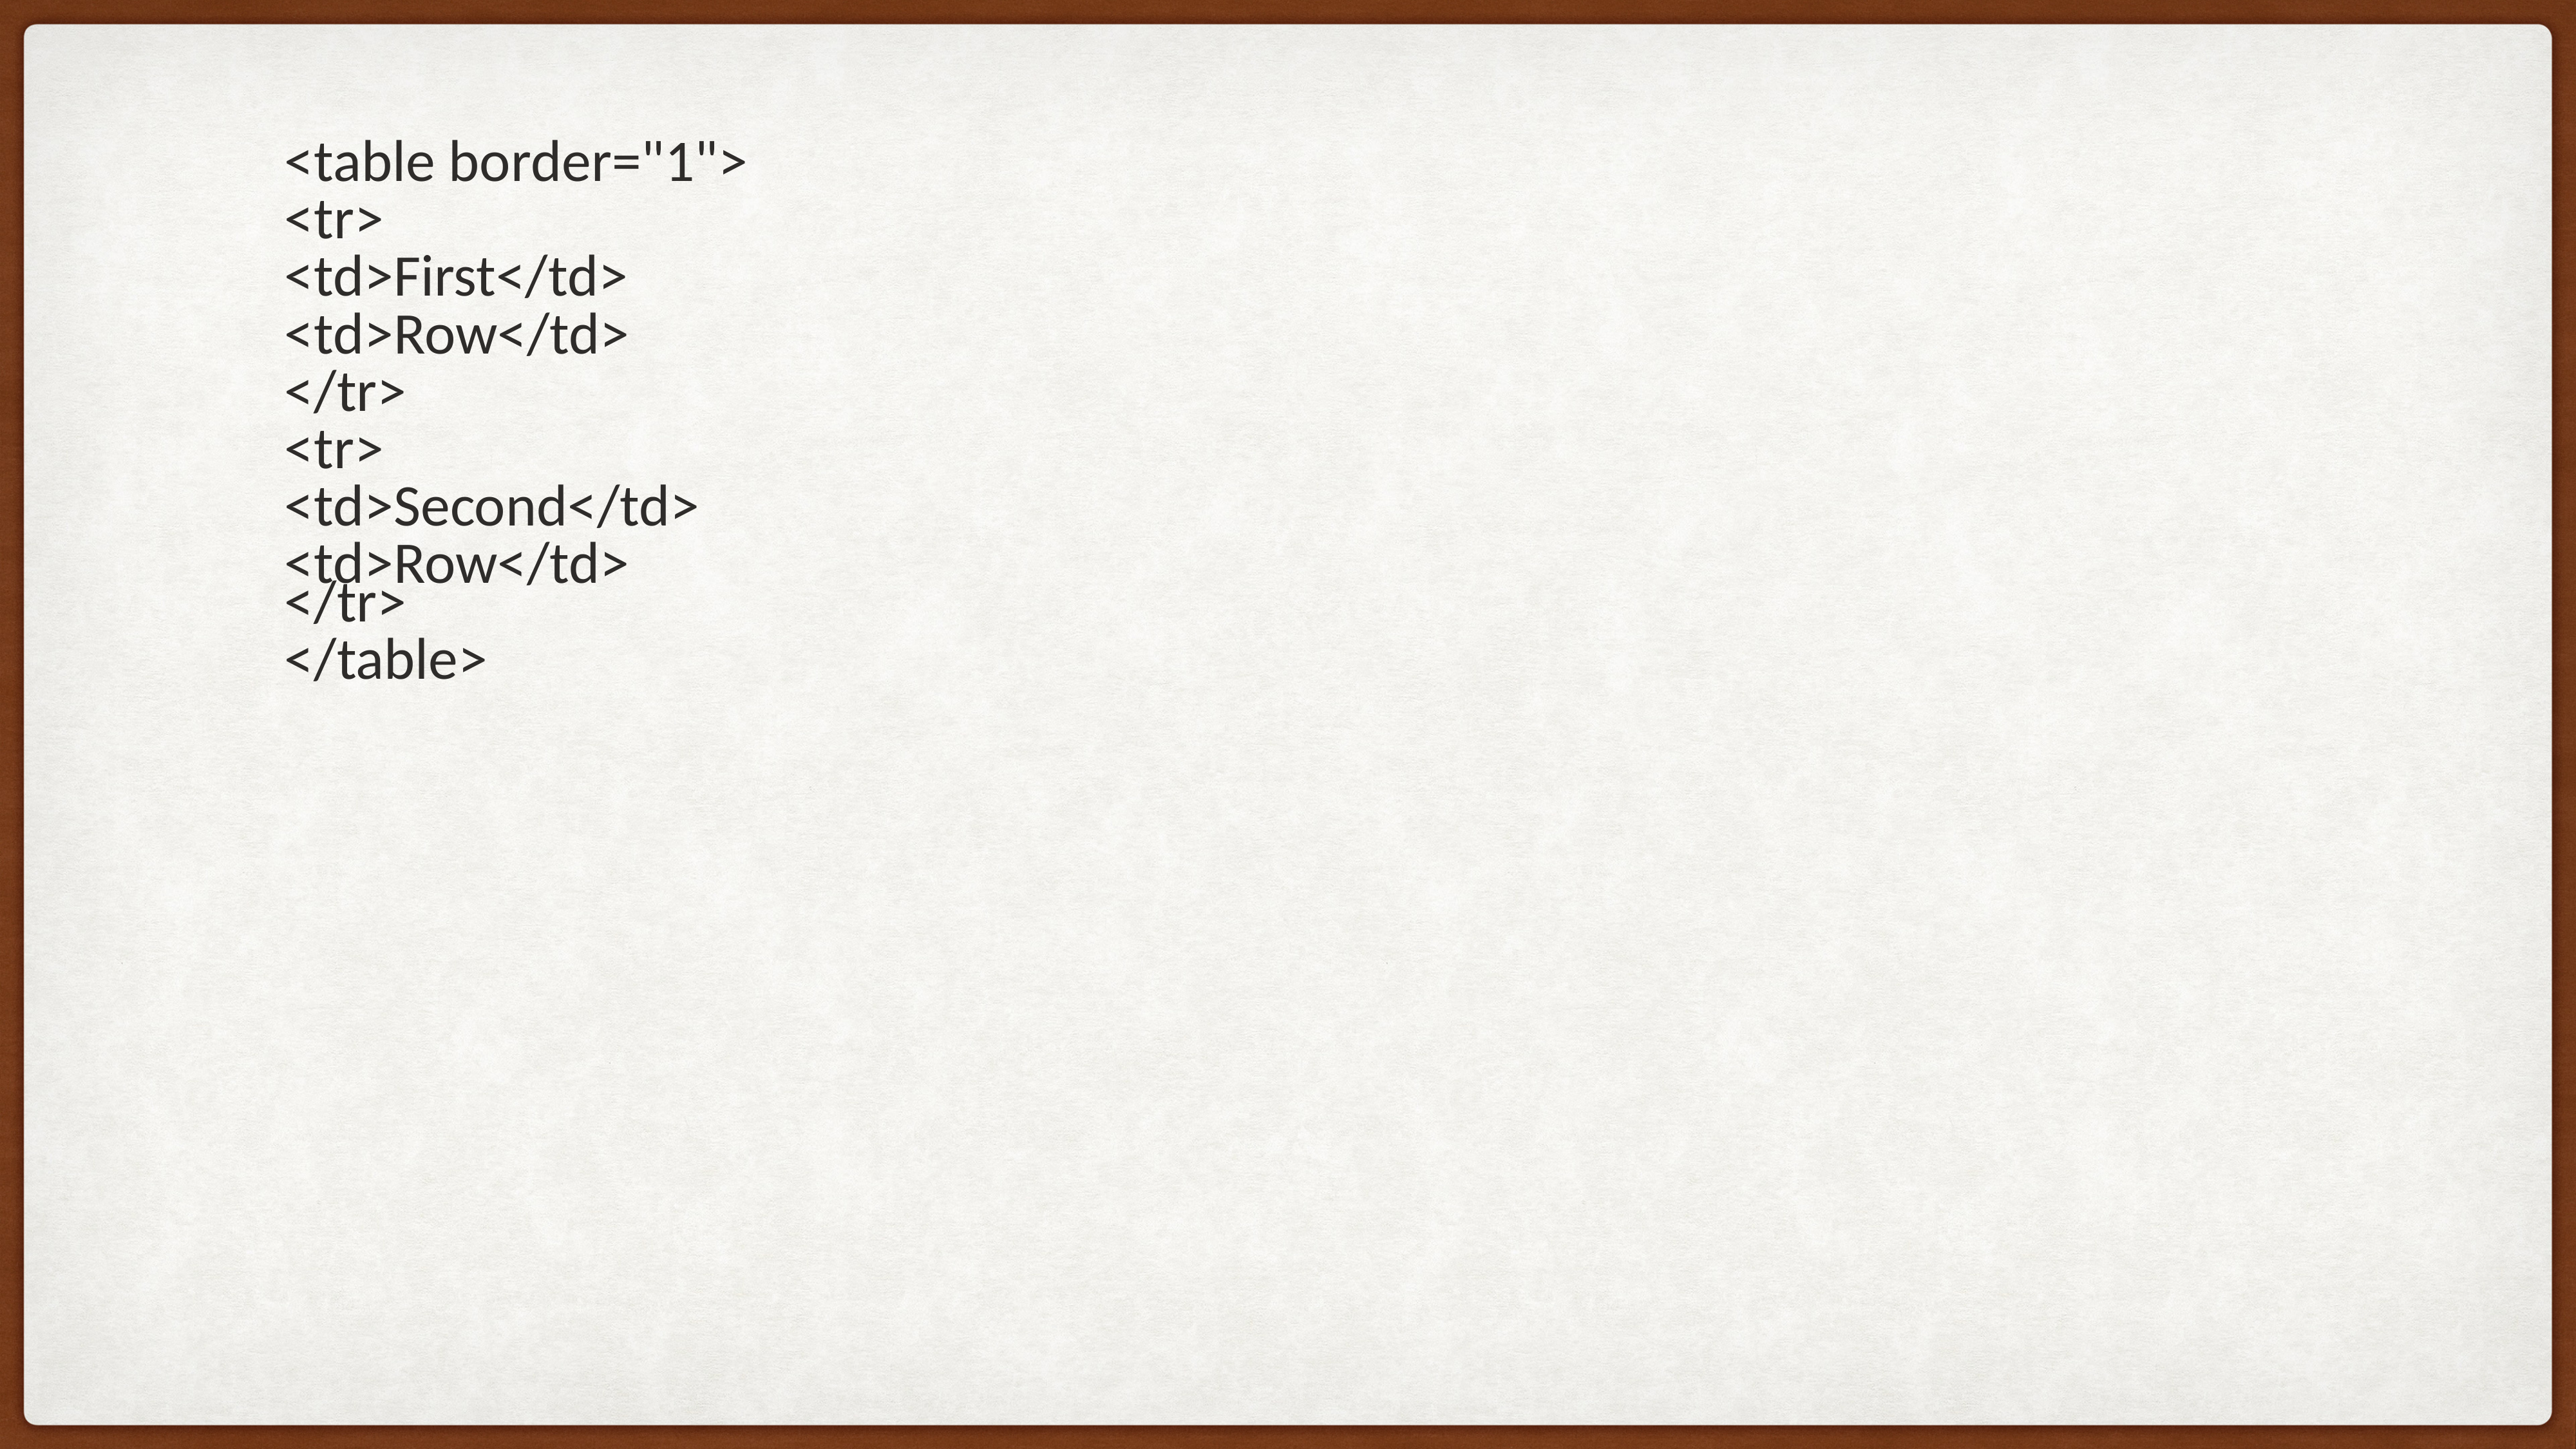

<table border="1">

<tr>

<td>First</td>

<td>Row</td>

</tr>

<tr>

<td>Second</td>

<td>Row</td>

</tr>

</table>